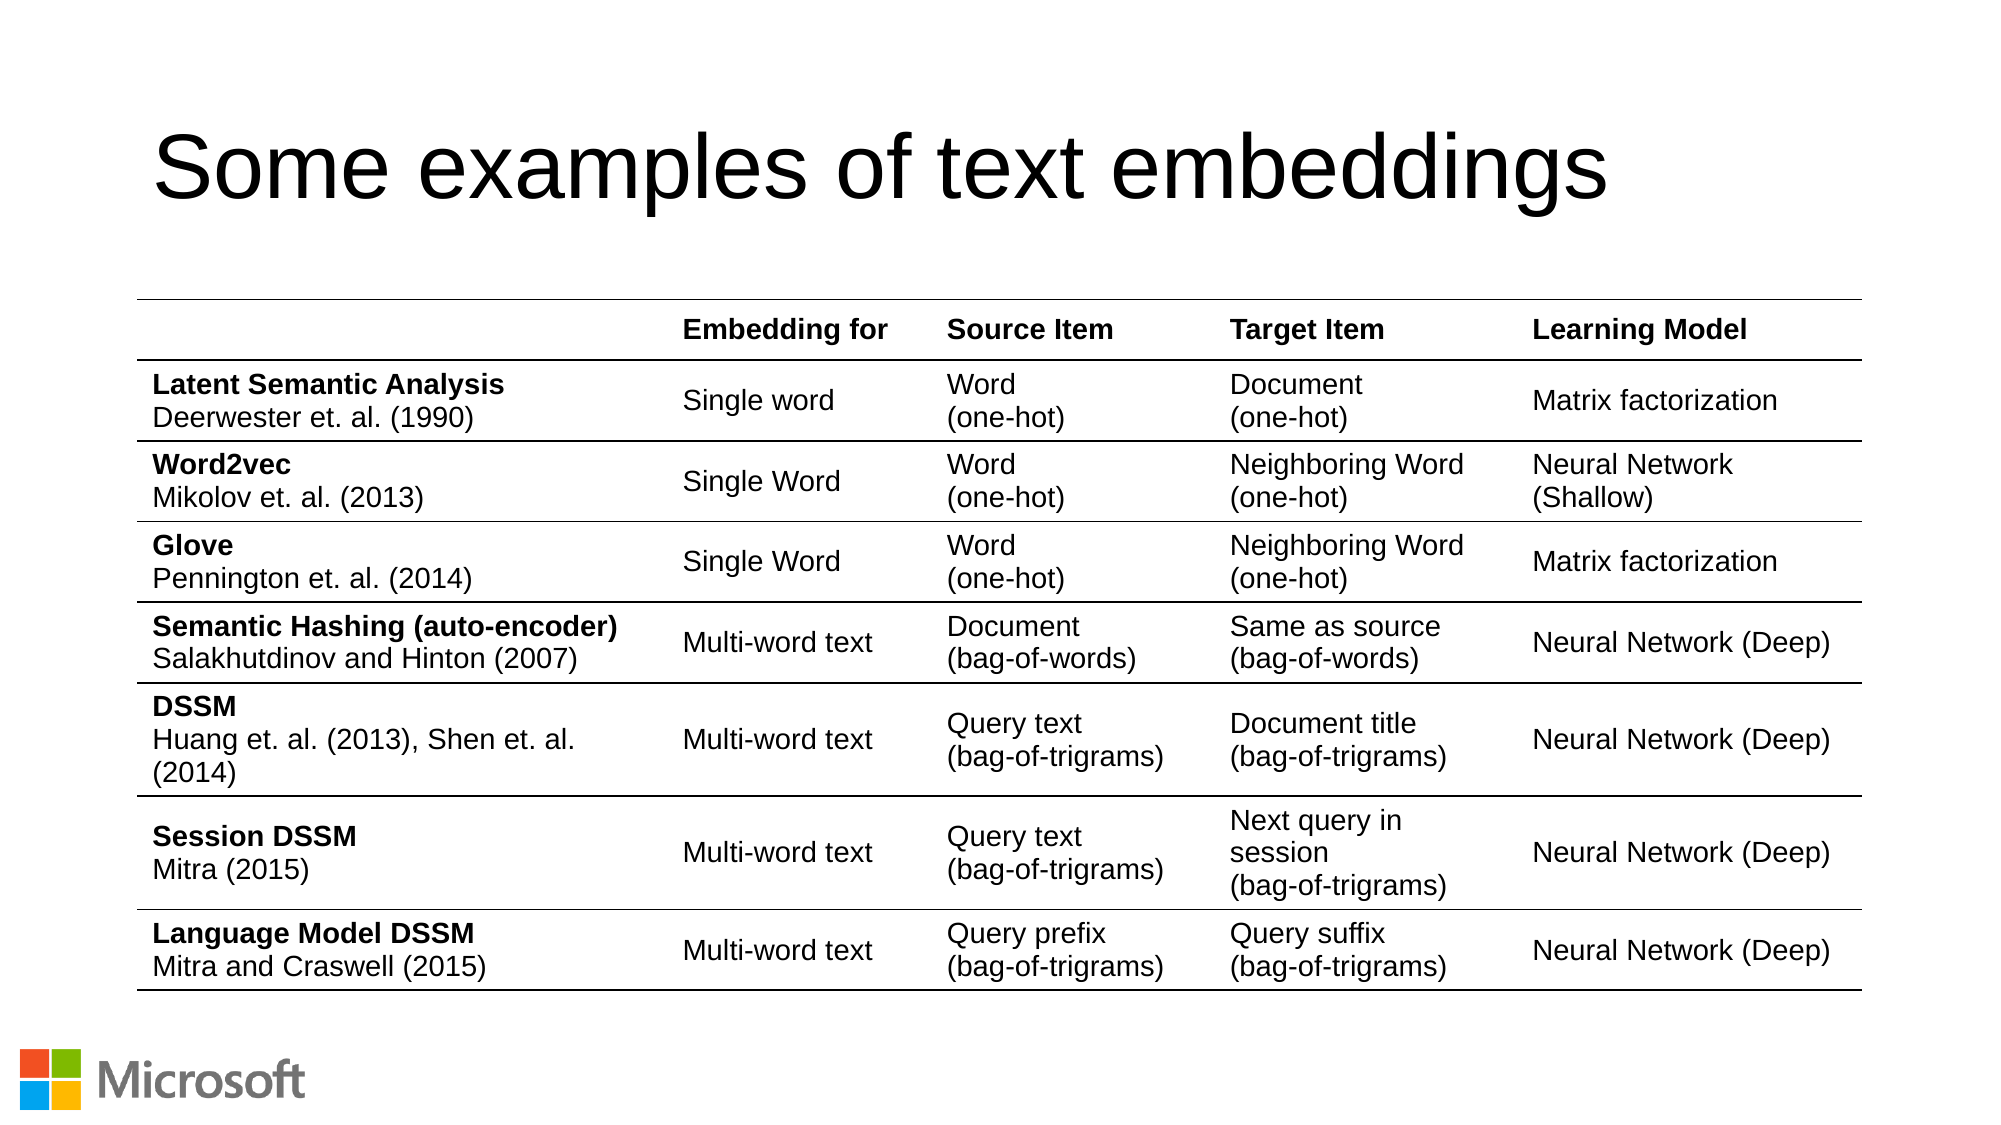

# Some examples of text embeddings
|  | Embedding for | Source Item | Target Item | Learning Model |
| --- | --- | --- | --- | --- |
| Latent Semantic Analysis Deerwester et. al. (1990) | Single word | Word (one-hot) | Document (one-hot) | Matrix factorization |
| Word2vec Mikolov et. al. (2013) | Single Word | Word (one-hot) | Neighboring Word (one-hot) | Neural Network (Shallow) |
| Glove Pennington et. al. (2014) | Single Word | Word (one-hot) | Neighboring Word (one-hot) | Matrix factorization |
| Semantic Hashing (auto-encoder) Salakhutdinov and Hinton (2007) | Multi-word text | Document (bag-of-words) | Same as source (bag-of-words) | Neural Network (Deep) |
| DSSM Huang et. al. (2013), Shen et. al. (2014) | Multi-word text | Query text (bag-of-trigrams) | Document title (bag-of-trigrams) | Neural Network (Deep) |
| Session DSSM Mitra (2015) | Multi-word text | Query text (bag-of-trigrams) | Next query in session (bag-of-trigrams) | Neural Network (Deep) |
| Language Model DSSM Mitra and Craswell (2015) | Multi-word text | Query prefix (bag-of-trigrams) | Query suffix (bag-of-trigrams) | Neural Network (Deep) |